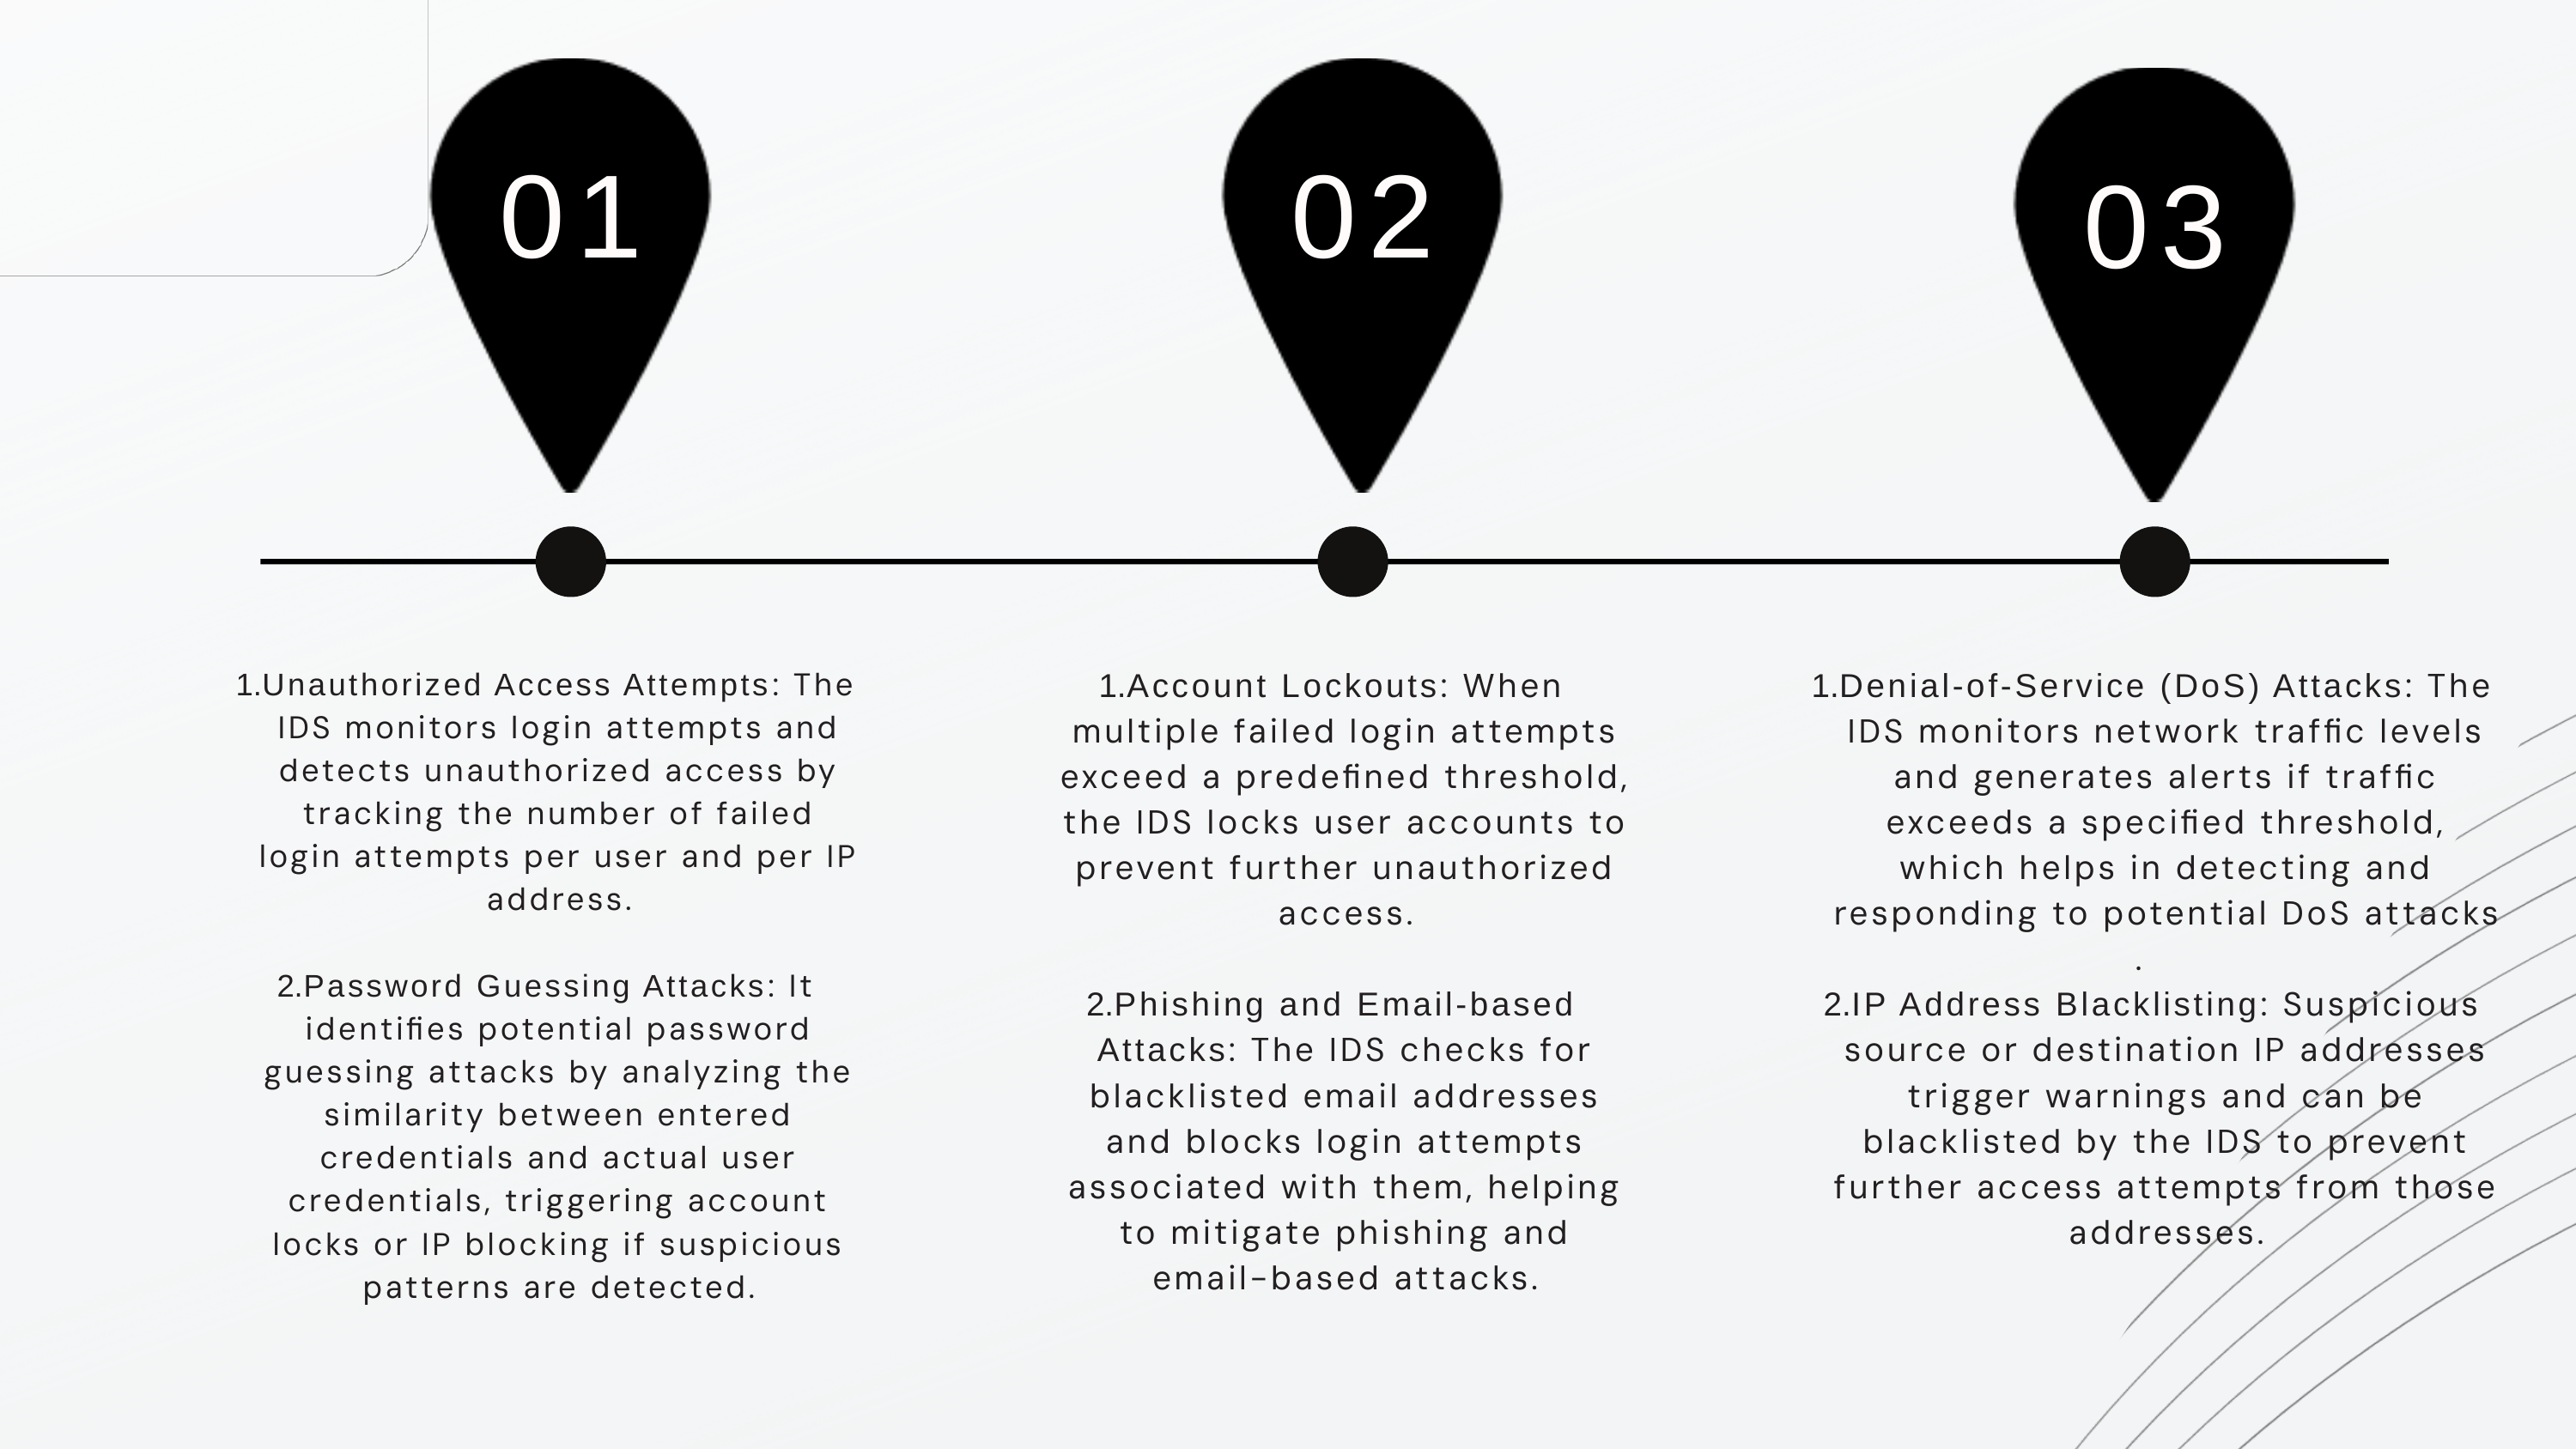

01
02
03

Unauthorized Access Attempts: The IDS monitors login attempts and detects unauthorized access by tracking the number of failed login attempts per user and per IP address.

Password Guessing Attacks: It identifies potential password guessing attacks by analyzing the similarity between entered credentials and actual user credentials, triggering account locks or IP blocking if suspicious patterns are detected.

Account Lockouts: When multiple failed login attempts exceed a predefined threshold, the IDS locks user accounts to prevent further unauthorized access.

Phishing and Email-based Attacks: The IDS checks for blacklisted email addresses and blocks login attempts associated with them, helping to mitigate phishing and email-based attacks.

Denial-of-Service (DoS) Attacks: The IDS monitors network traffic levels and generates alerts if traffic exceeds a specified threshold, which helps in detecting and responding to potential DoS attacks
.
IP Address Blacklisting: Suspicious source or destination IP addresses trigger warnings and can be blacklisted by the IDS to prevent further access attempts from those addresses.